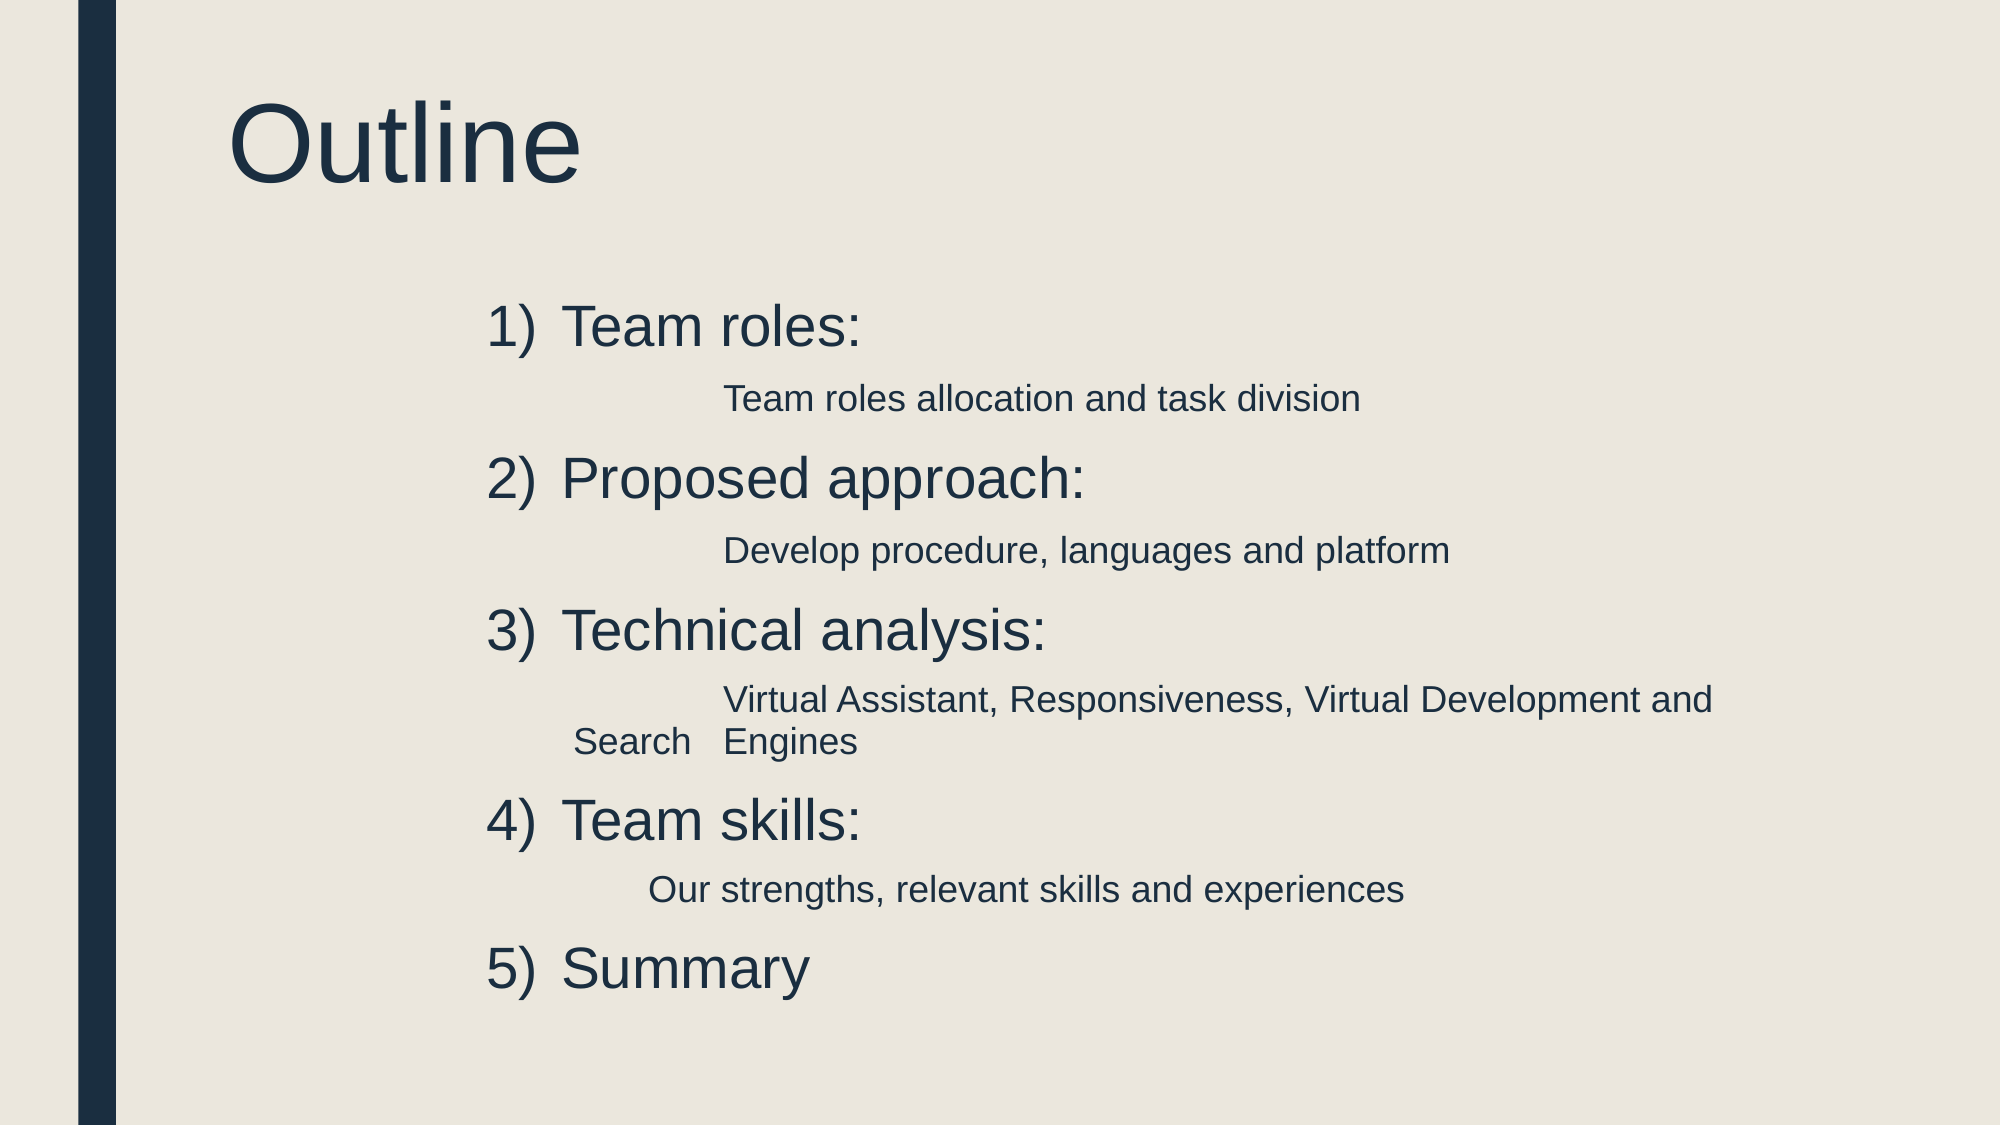

# Outline
Team roles:
	Team roles allocation and task division
Proposed approach:
	Develop procedure, languages and platform
Technical analysis:
	Virtual Assistant, Responsiveness, Virtual Development and Search 	Engines
Team skills:
Our strengths, relevant skills and experiences
Summary